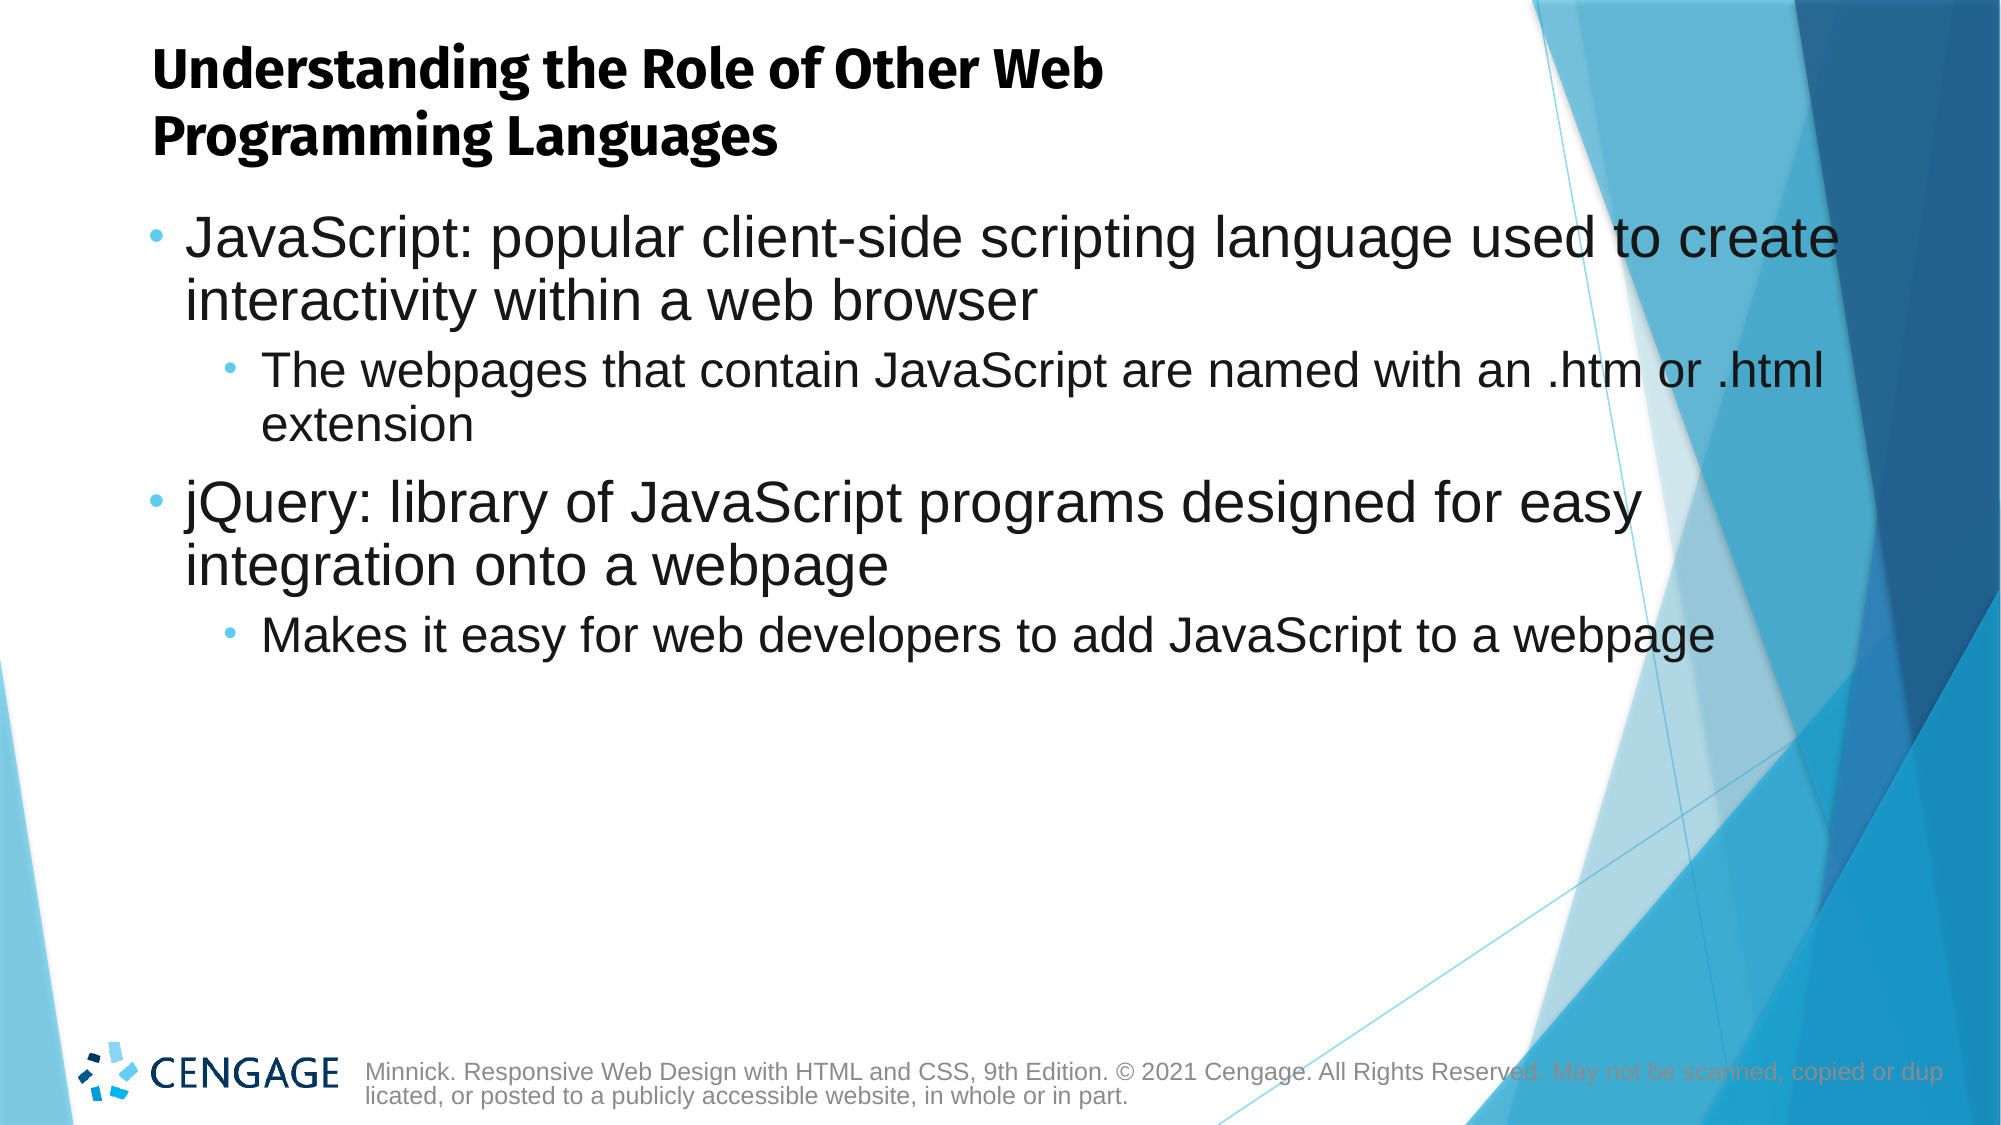

# Understanding the Role of Other Web Programming Languages
JavaScript: popular client-side scripting language used to create interactivity within a web browser
The webpages that contain JavaScript are named with an .htm or .html extension
jQuery: library of JavaScript programs designed for easy integration onto a webpage
Makes it easy for web developers to add JavaScript to a webpage
Minnick. Responsive Web Design with HTML and CSS, 9th Edition. © 2021 Cengage. All Rights Reserved. May not be scanned, copied or duplicated, or posted to a publicly accessible website, in whole or in part.